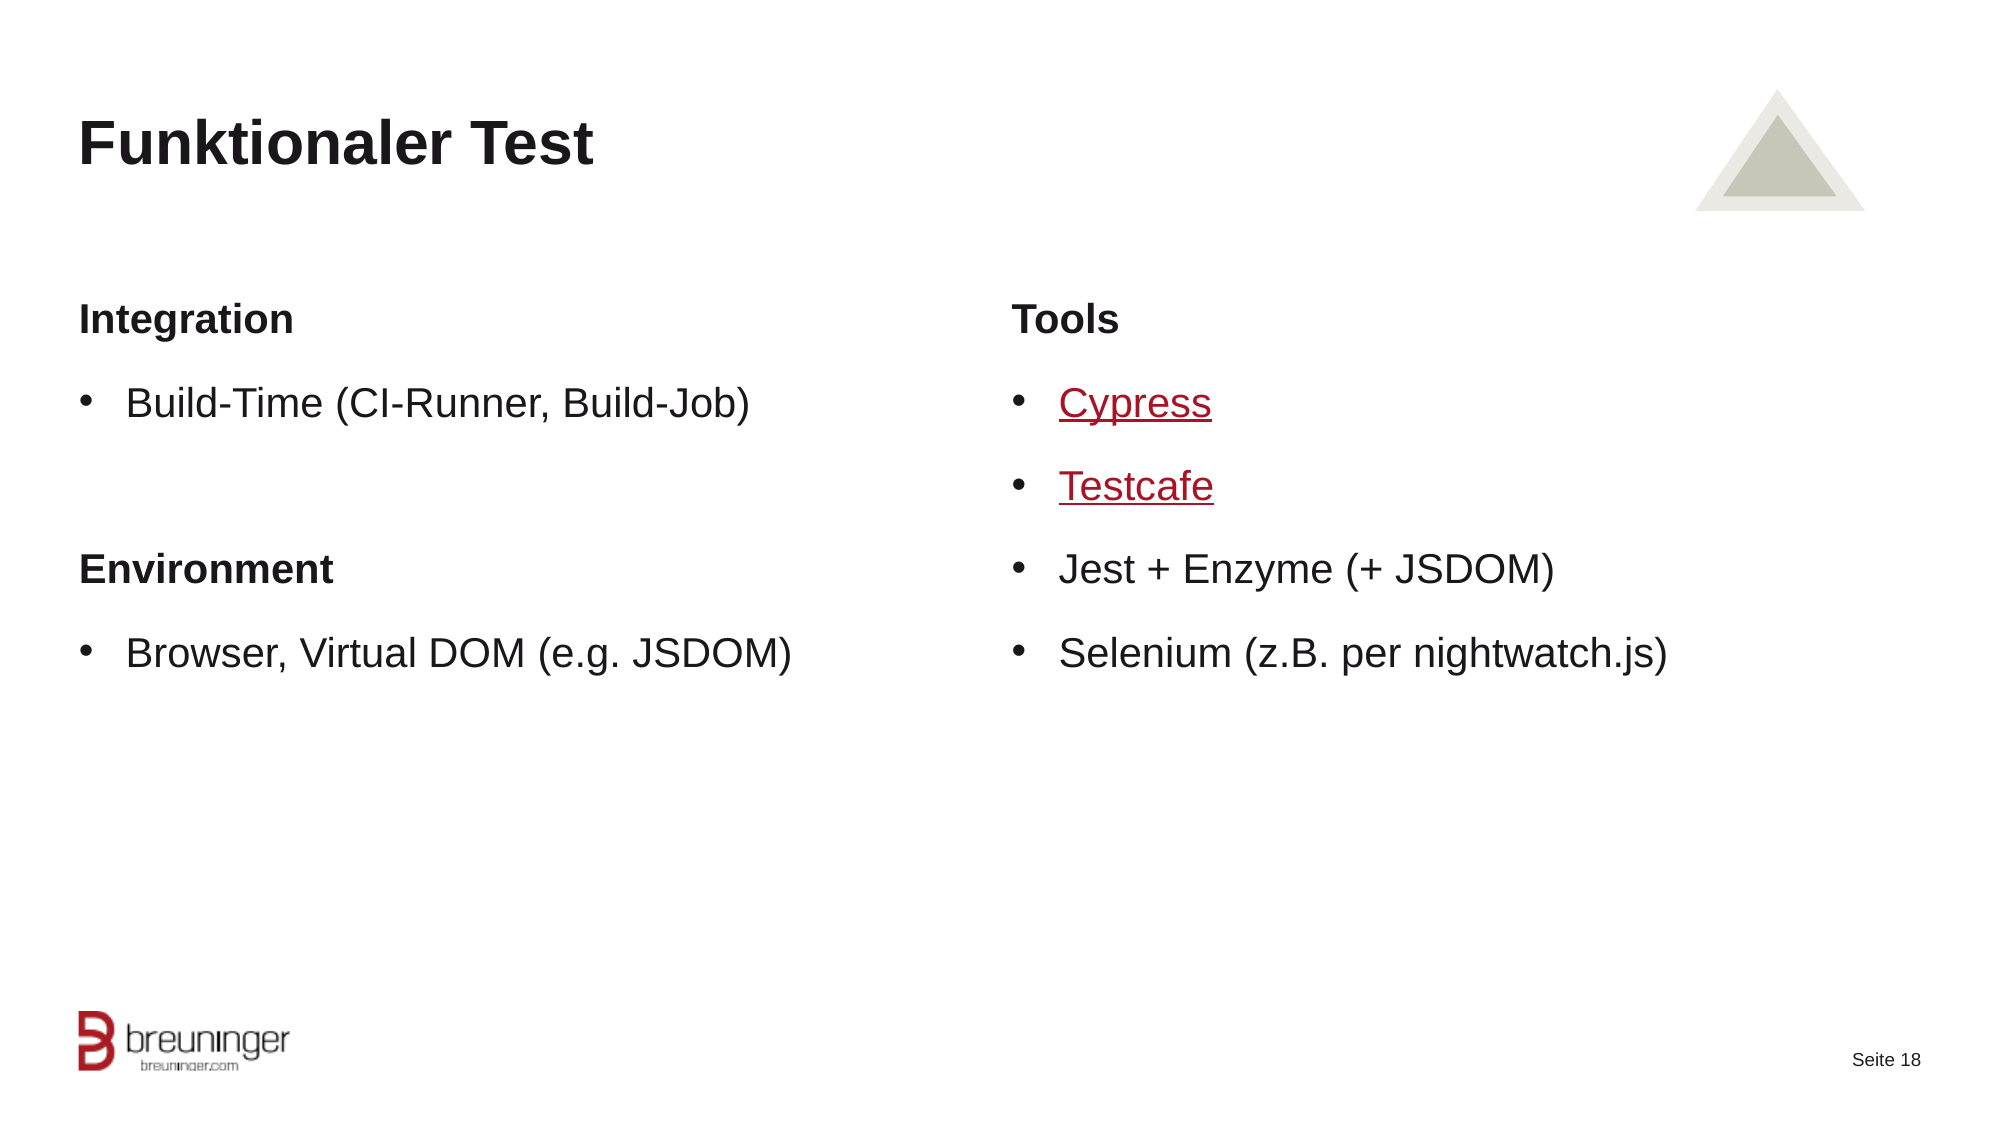

# Funktionaler Test

Integration
Build-Time (CI-Runner, Build-Job)

Environment
Browser, Virtual DOM (e.g. JSDOM)
Tools
Cypress
Testcafe
Jest + Enzyme (+ JSDOM)
Selenium (z.B. per nightwatch.js)